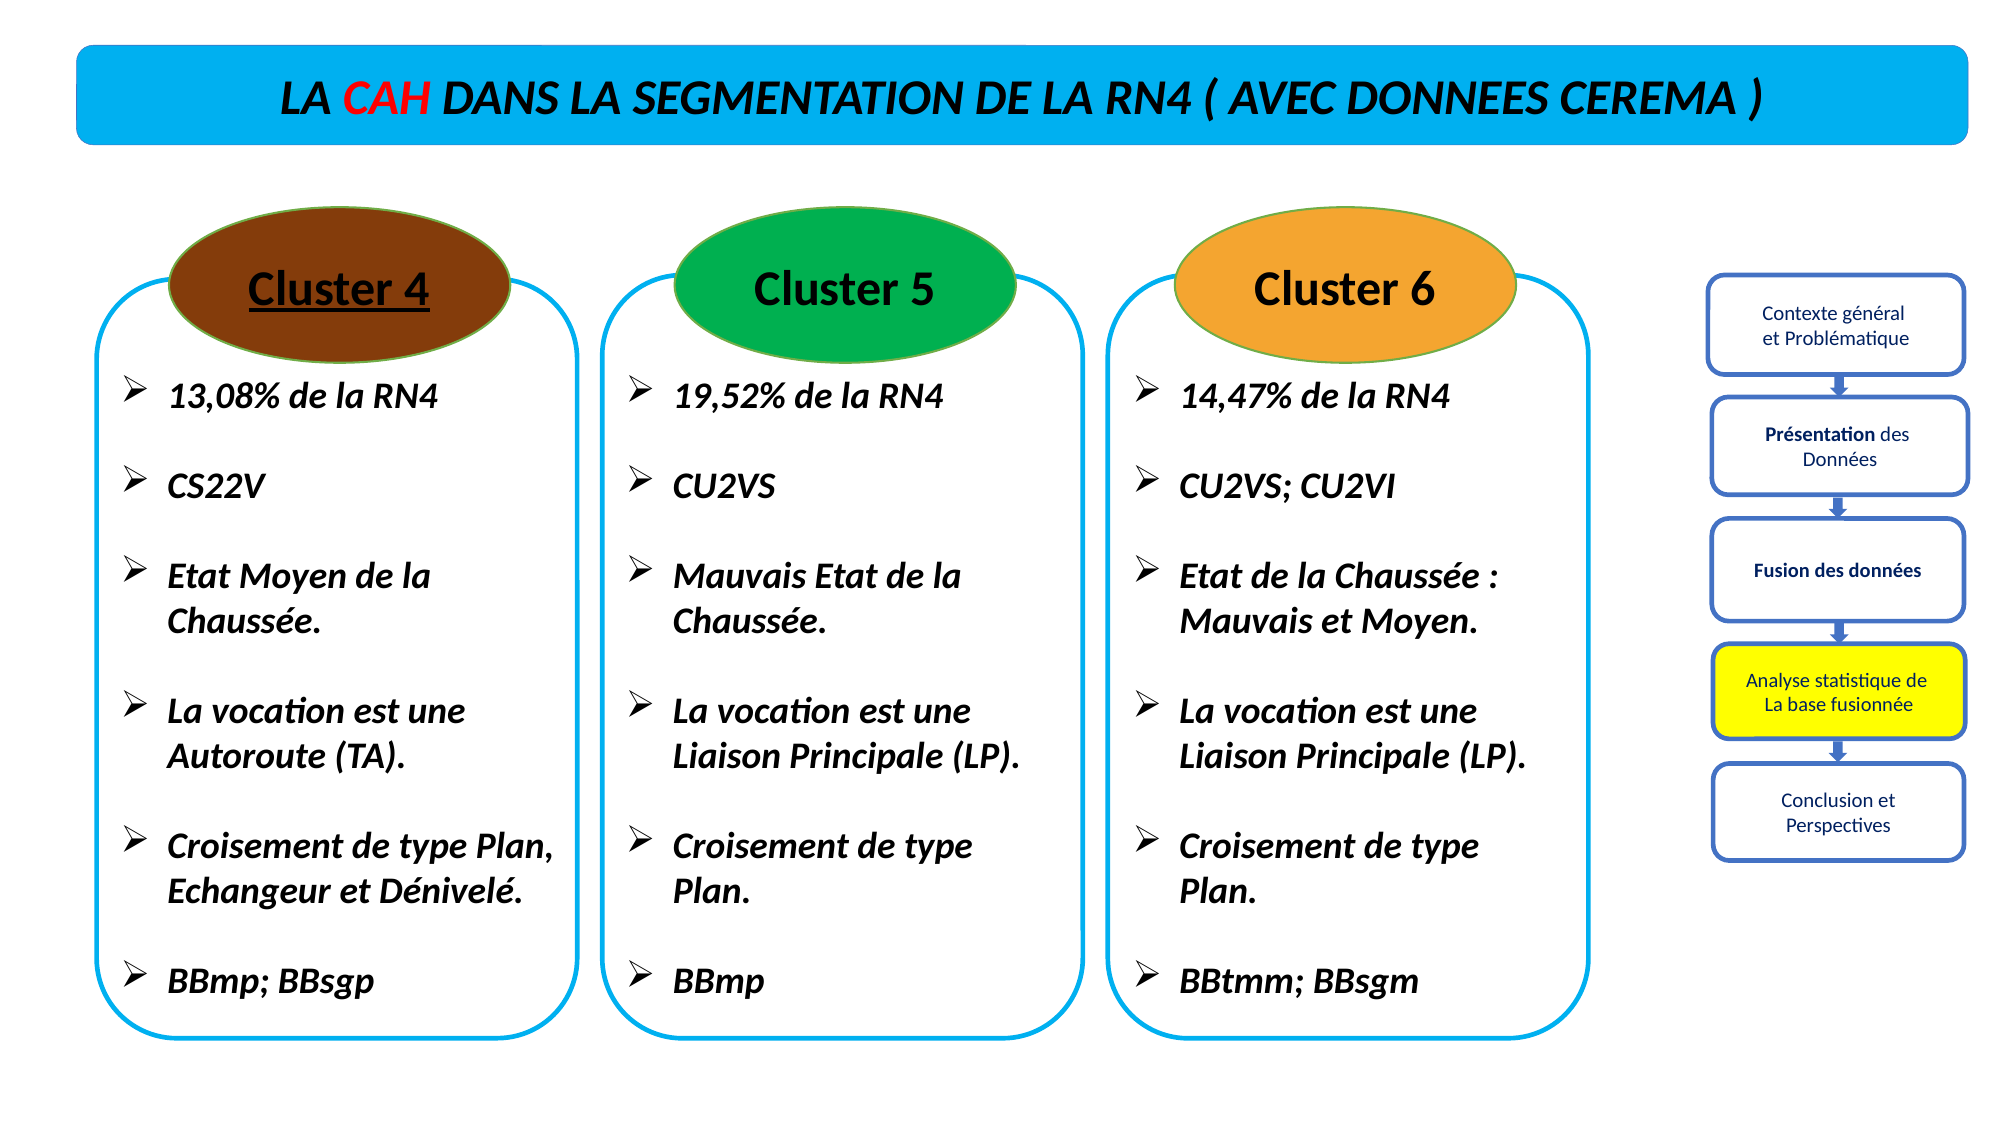

LA CAH DANS LA SEGMENTATION DE LA RN4 ( AVEC DONNEES CEREMA )
Cluster 4
Cluster 5
Cluster 6

Contexte général
et Problématique

13,08% de la RN4

CS22V

Etat Moyen de la Chaussée.

La vocation est une Autoroute (TA).

Croisement de type Plan, Echangeur et Dénivelé.

BBmp; BBsgp
19,52% de la RN4

CU2VS

Mauvais Etat de la Chaussée.

La vocation est une Liaison Principale (LP).

Croisement de type Plan.

BBmp
14,47% de la RN4

CU2VS; CU2VI

Etat de la Chaussée : Mauvais et Moyen.

La vocation est une Liaison Principale (LP).

Croisement de type Plan.

BBtmm; BBsgm

Présentation des
Données

Fusion des données

Analyse statistique de
La base fusionnée

Conclusion et Perspectives